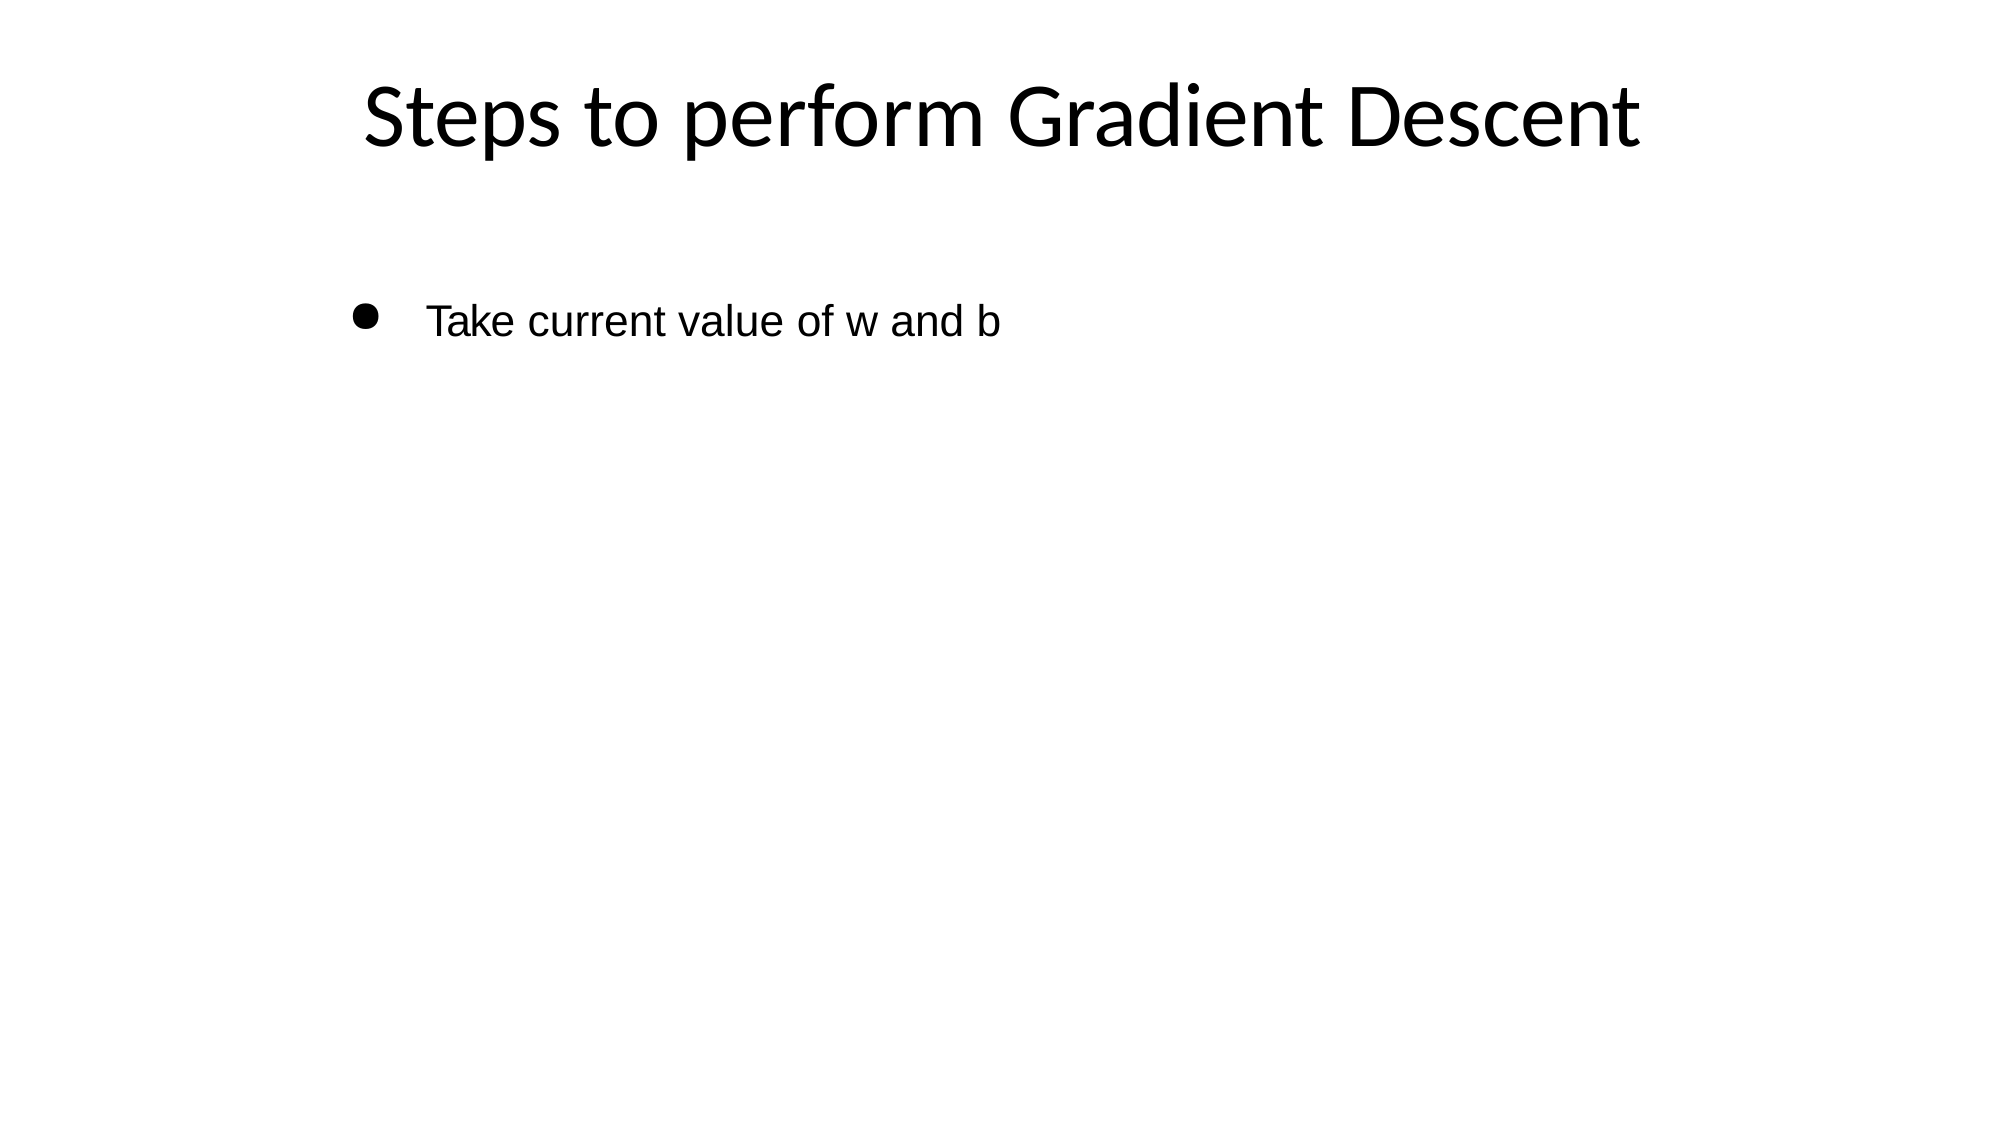

# Steps to perform Gradient Descent
Take current value of w and b